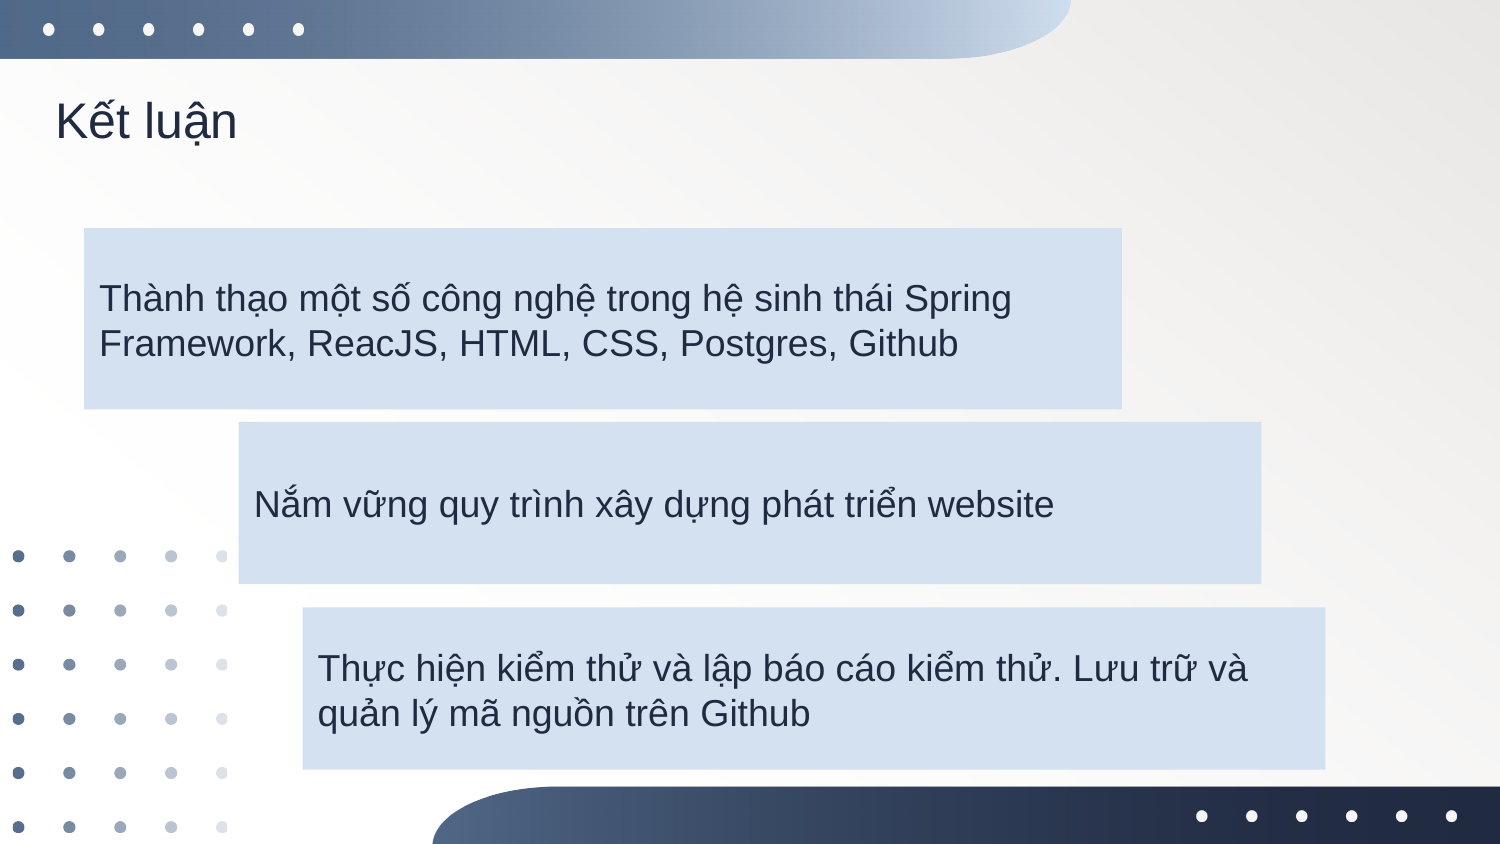

Kết luận
Thành thạo một số công nghệ trong hệ sinh thái Spring Framework, ReacJS, HTML, CSS, Postgres, Github
Nắm vững quy trình xây dựng phát triển website
Thực hiện kiểm thử và lập báo cáo kiểm thử. Lưu trữ và quản lý mã nguồn trên Github